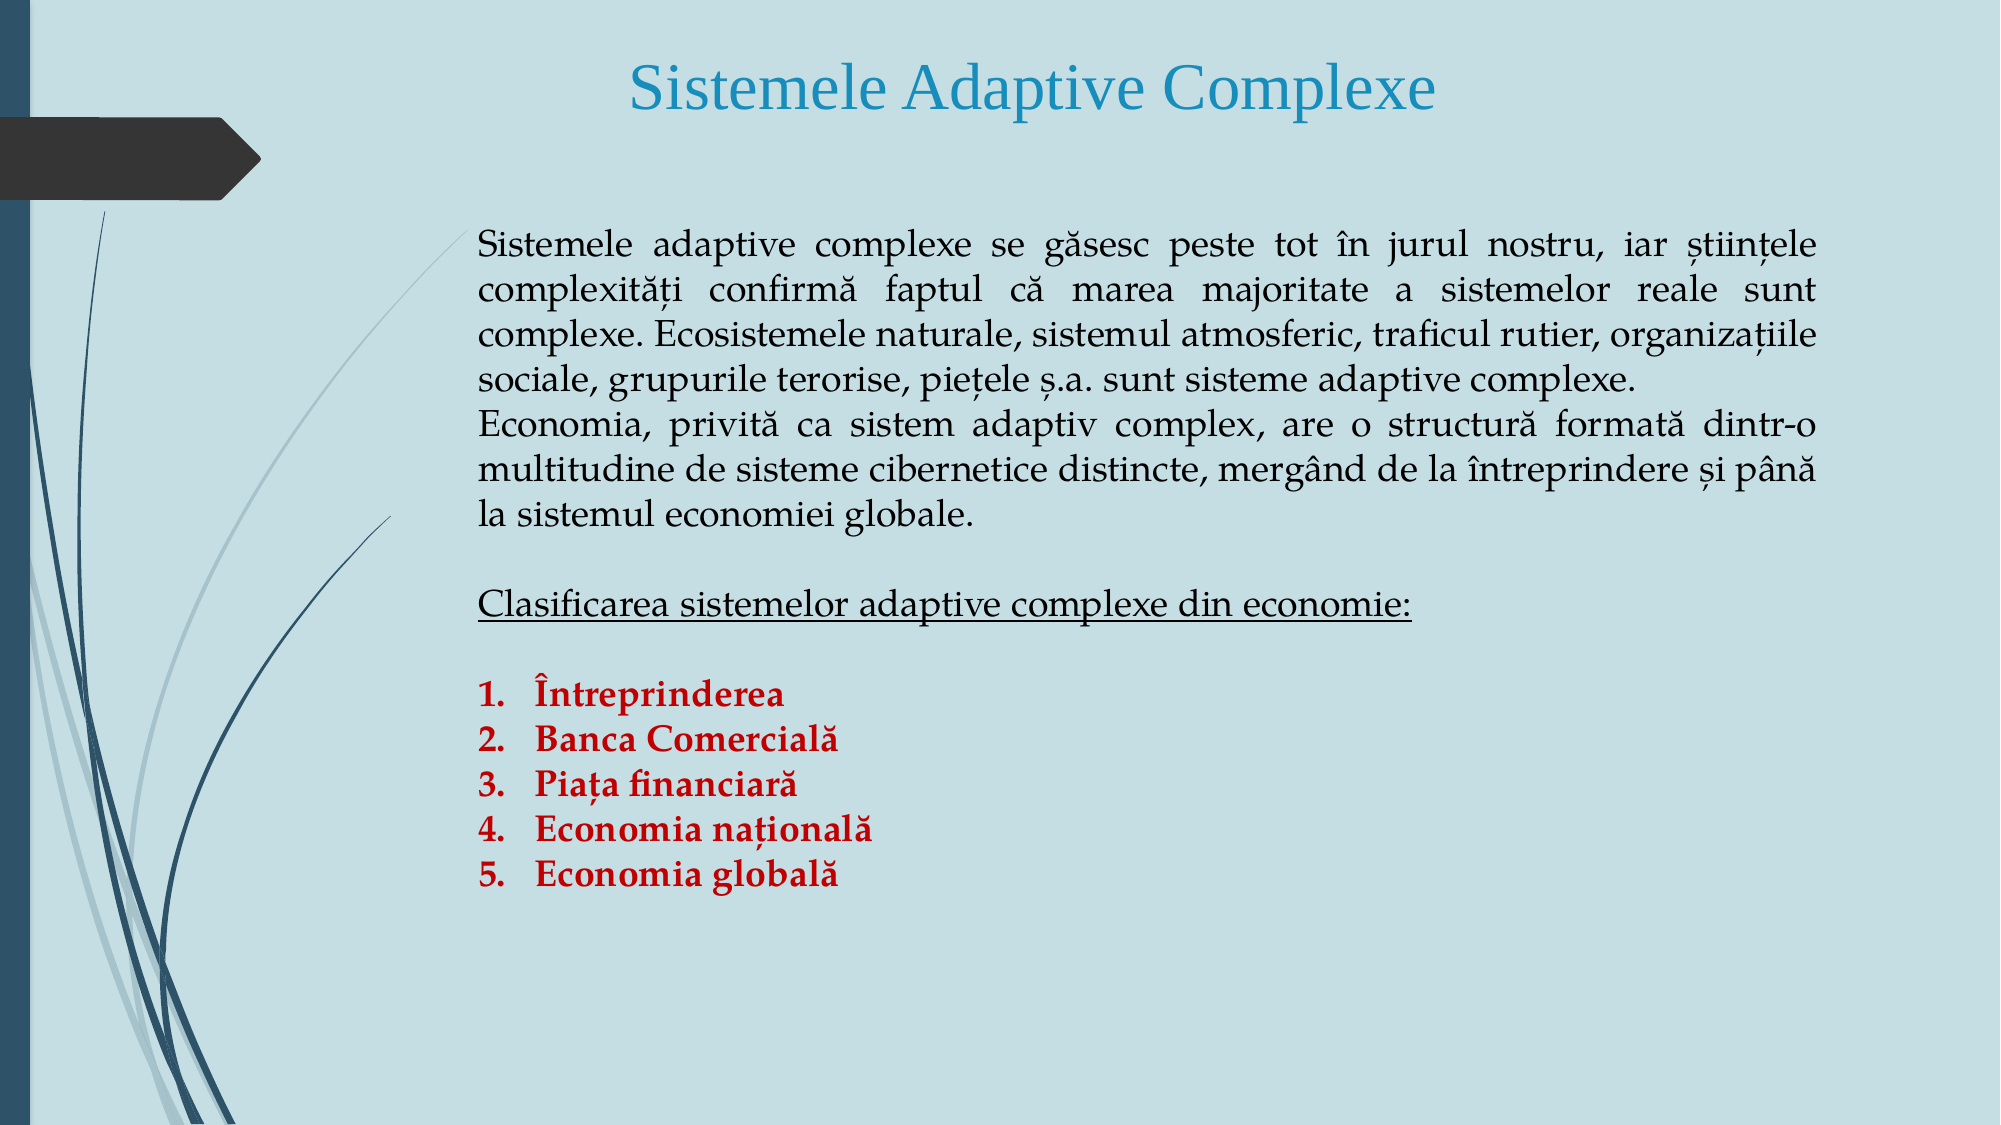

# Sistemele Adaptive Complexe
Sistemele adaptive complexe se găsesc peste tot în jurul nostru, iar științele complexități confirmă faptul că marea majoritate a sistemelor reale sunt complexe. Ecosistemele naturale, sistemul atmosferic, traficul rutier, organizațiile sociale, grupurile terorise, piețele ș.a. sunt sisteme adaptive complexe.
Economia, privită ca sistem adaptiv complex, are o structură formată dintr-o multitudine de sisteme cibernetice distincte, mergând de la întreprindere și până la sistemul economiei globale.

Clasificarea sistemelor adaptive complexe din economie:

Întreprinderea
Banca Comercială
Piața financiară
Economia națională
Economia globală